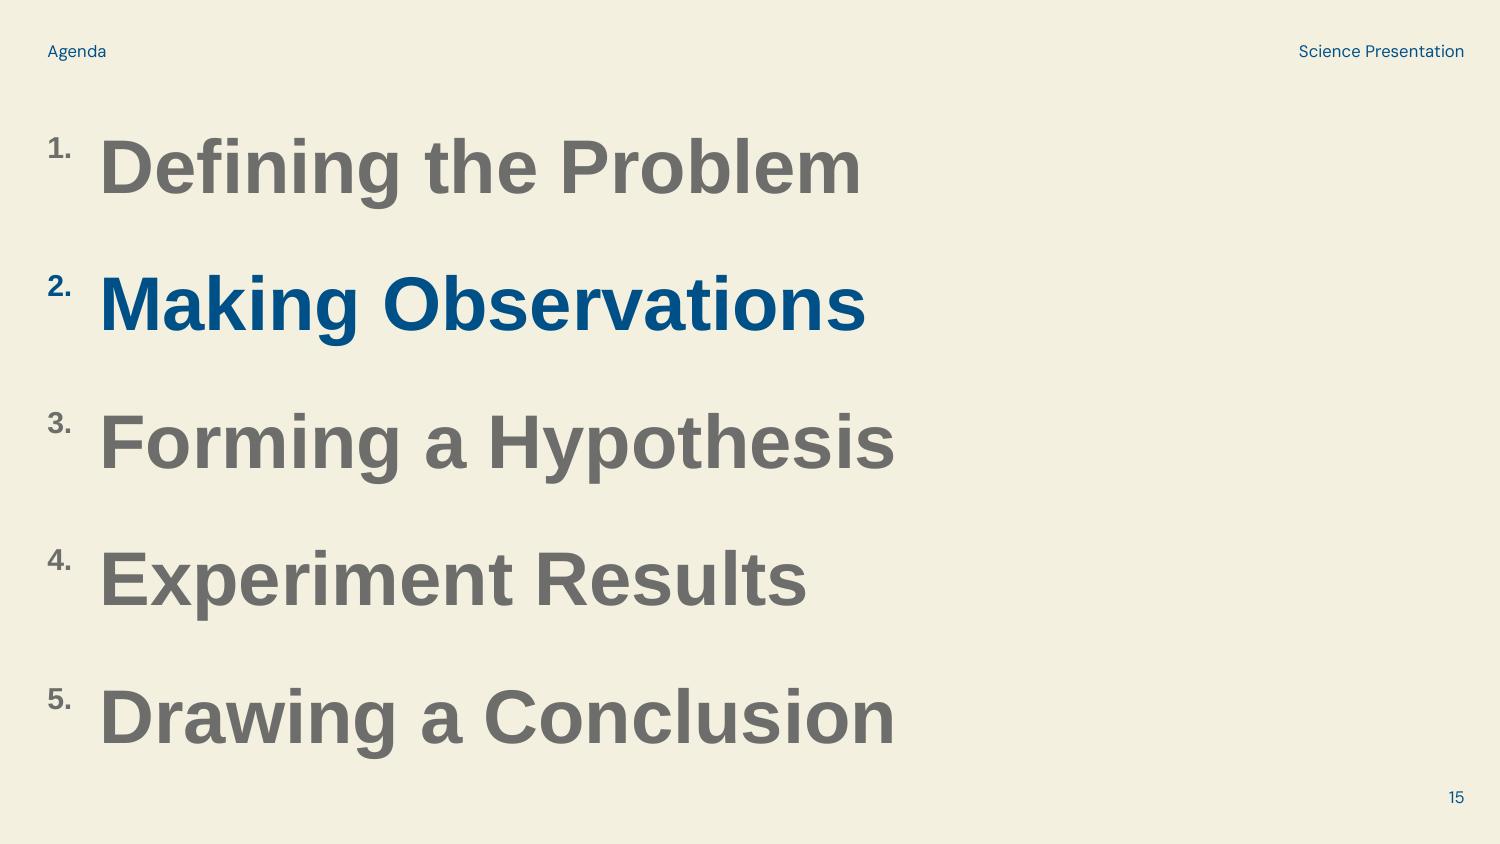

Agenda
Science Presentation
1.
Defining the Problem
2.
Making Observations
3.
Forming a Hypothesis
4.
Experiment Results
5.
Drawing a Conclusion
15